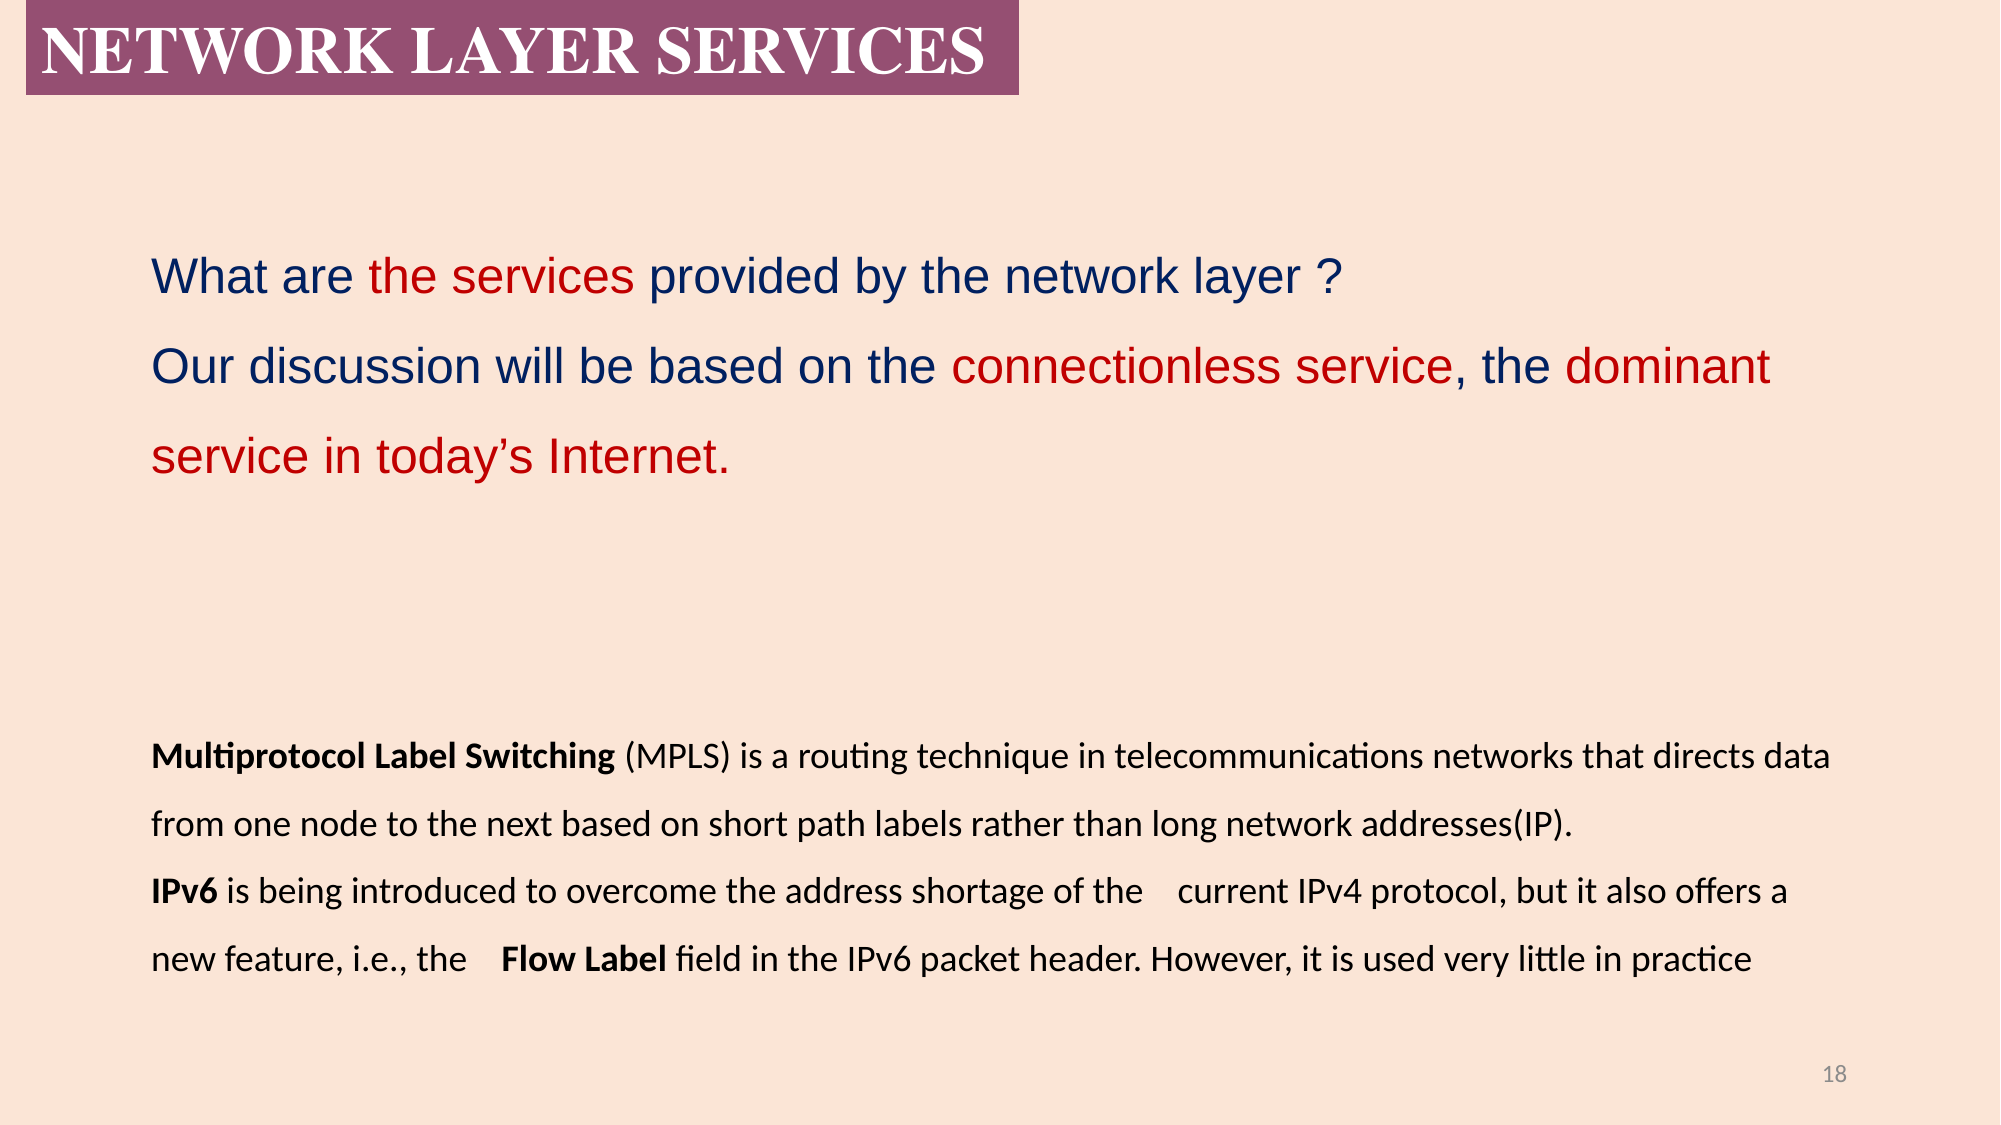

NETWORK LAYER SERVICES
What are the services provided by the network layer ?
Our discussion will be based on the connectionless service, the dominant service in today’s Internet.

Multiprotocol Label Switching (MPLS) is a routing technique in telecommunications networks that directs data from one node to the next based on short path labels rather than long network addresses(IP).
IPv6 is being introduced to overcome the address shortage of the    current IPv4 protocol, but it also offers a new feature, i.e., the    Flow Label field in the IPv6 packet header. However, it is used very little in practice
18